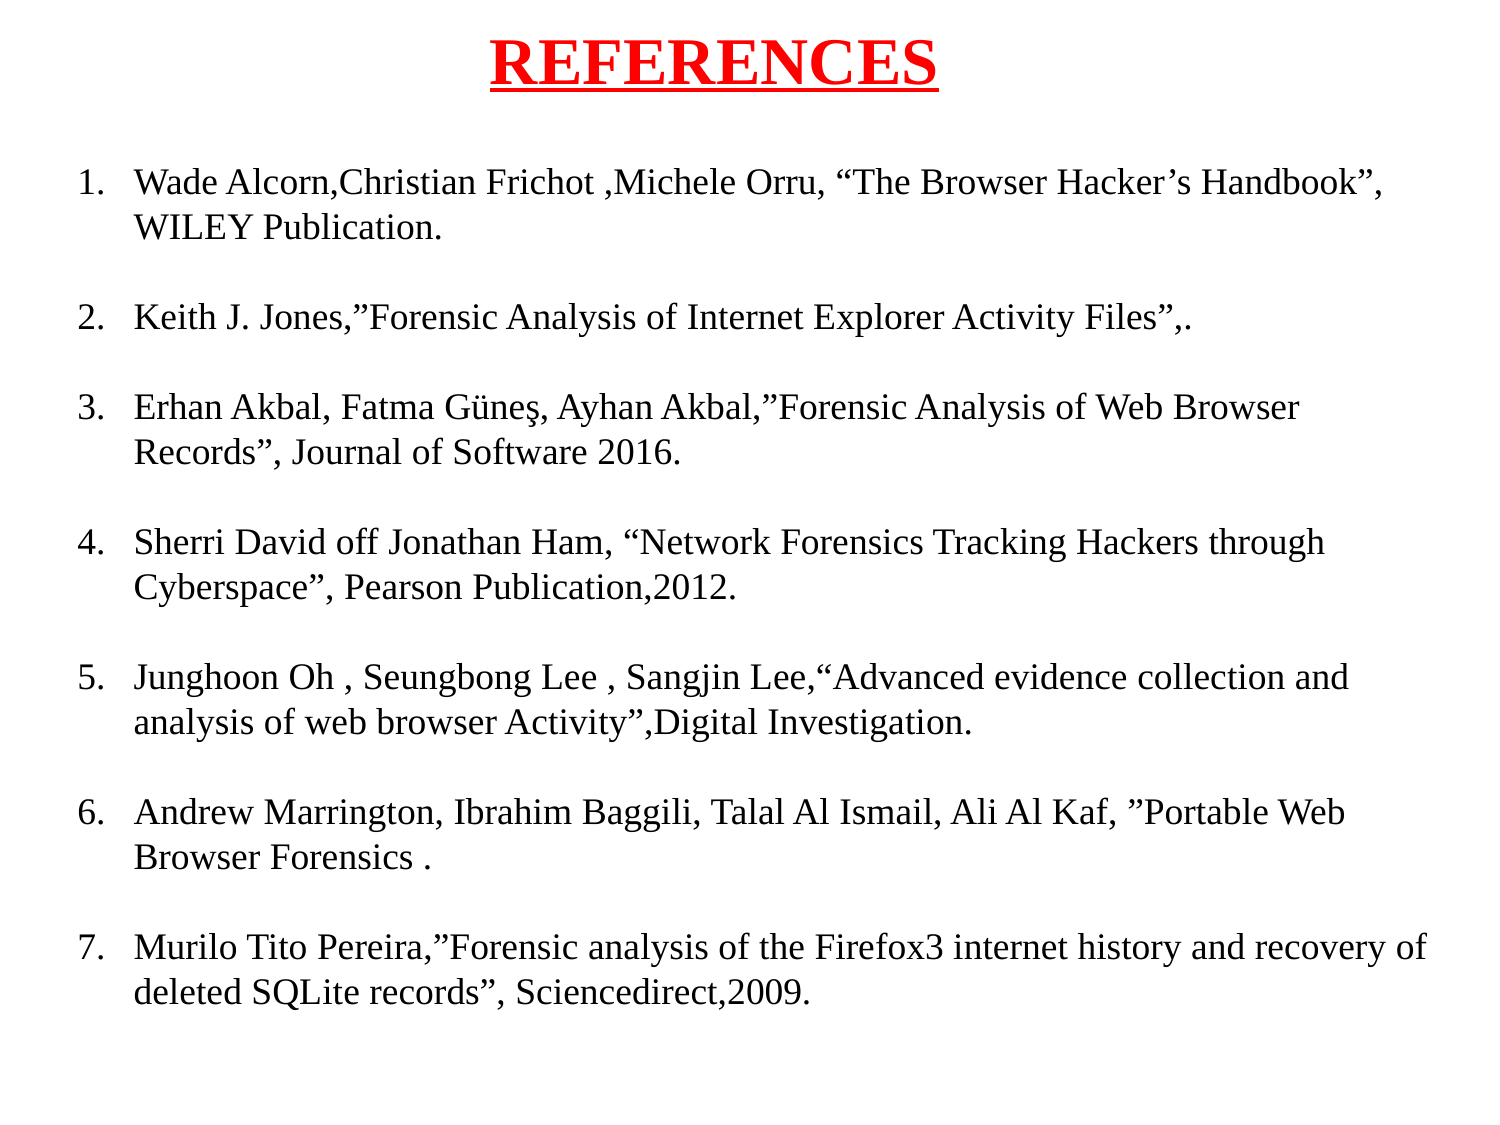

# References
Wade Alcorn,Christian Frichot ,Michele Orru, “The Browser Hacker’s Handbook”, WILEY Publication.

Keith J. Jones,”Forensic Analysis of Internet Explorer Activity Files”,.

Erhan Akbal, Fatma Güneş, Ayhan Akbal,”Forensic Analysis of Web Browser Records”, Journal of Software 2016.

Sherri David off Jonathan Ham, “Network Forensics Tracking Hackers through Cyberspace”, Pearson Publication,2012.

Junghoon Oh , Seungbong Lee , Sangjin Lee,“Advanced evidence collection and analysis of web browser Activity”,Digital Investigation.

Andrew Marrington, Ibrahim Baggili, Talal Al Ismail, Ali Al Kaf, ”Portable Web Browser Forensics .

Murilo Tito Pereira,”Forensic analysis of the Firefox3 internet history and recovery of deleted SQLite records”, Sciencedirect,2009.